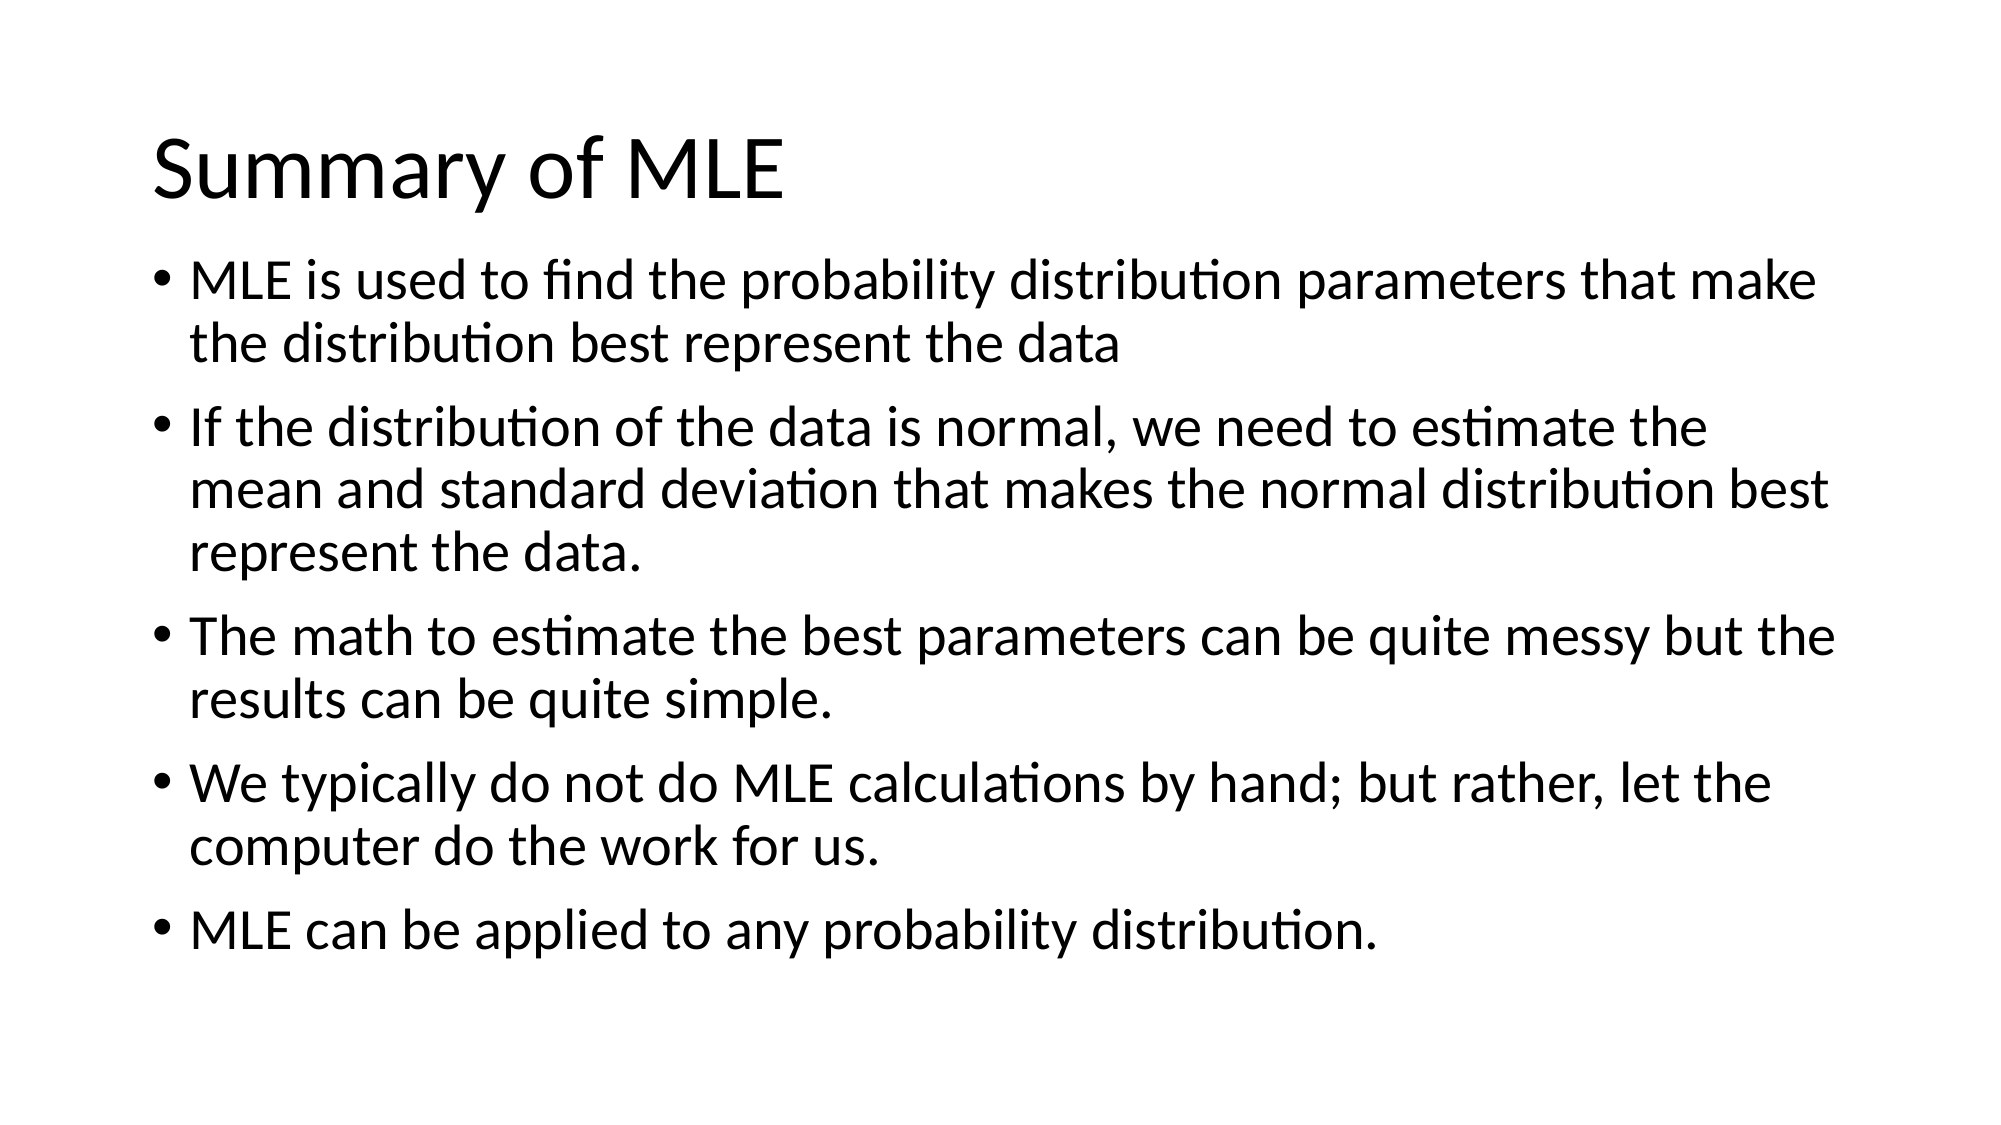

# Summary of MLE
MLE is used to find the probability distribution parameters that make the distribution best represent the data
If the distribution of the data is normal, we need to estimate the mean and standard deviation that makes the normal distribution best represent the data.
The math to estimate the best parameters can be quite messy but the results can be quite simple.
We typically do not do MLE calculations by hand; but rather, let the computer do the work for us.
MLE can be applied to any probability distribution.